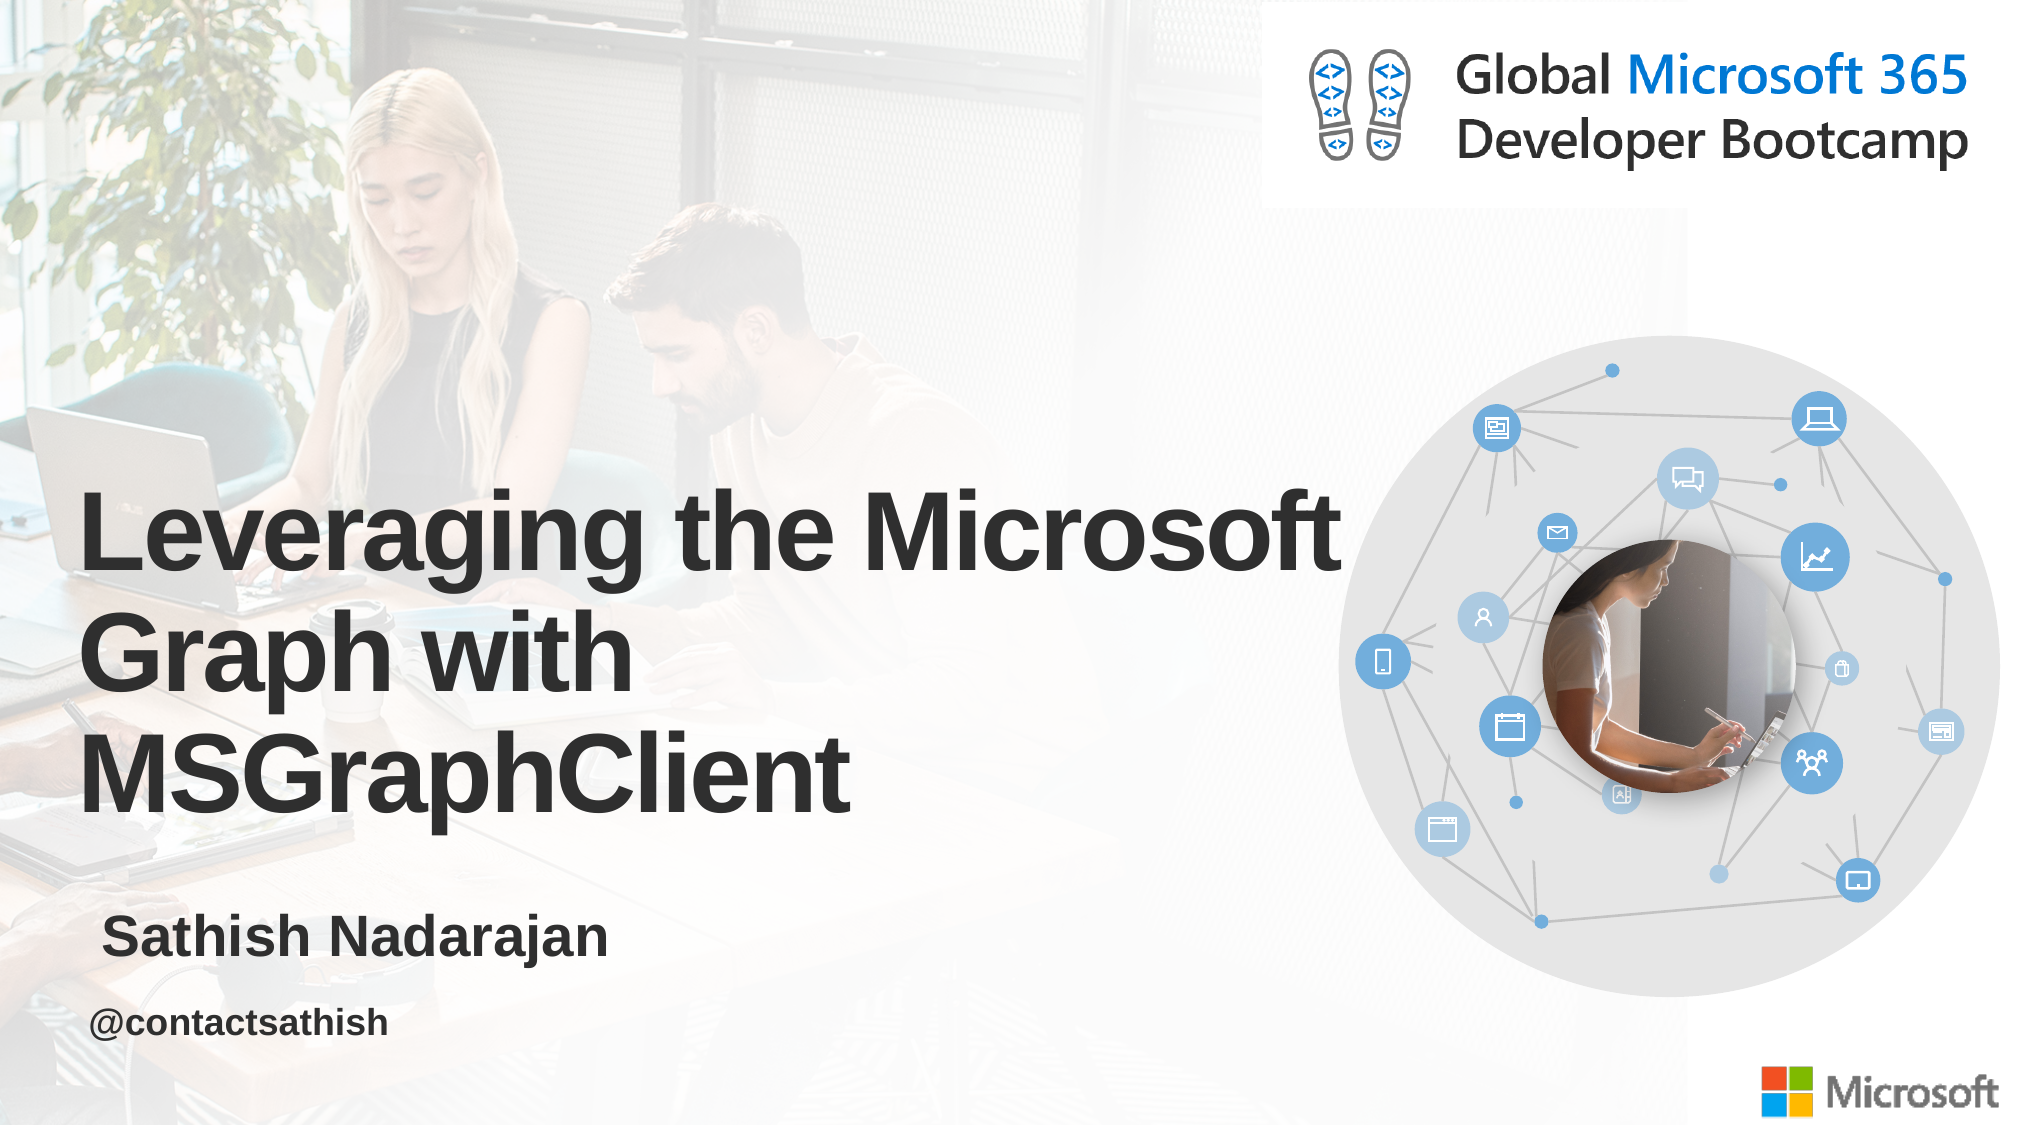

# Leveraging the Microsoft Graph with MSGraphClient
Sathish Nadarajan
@contactsathish